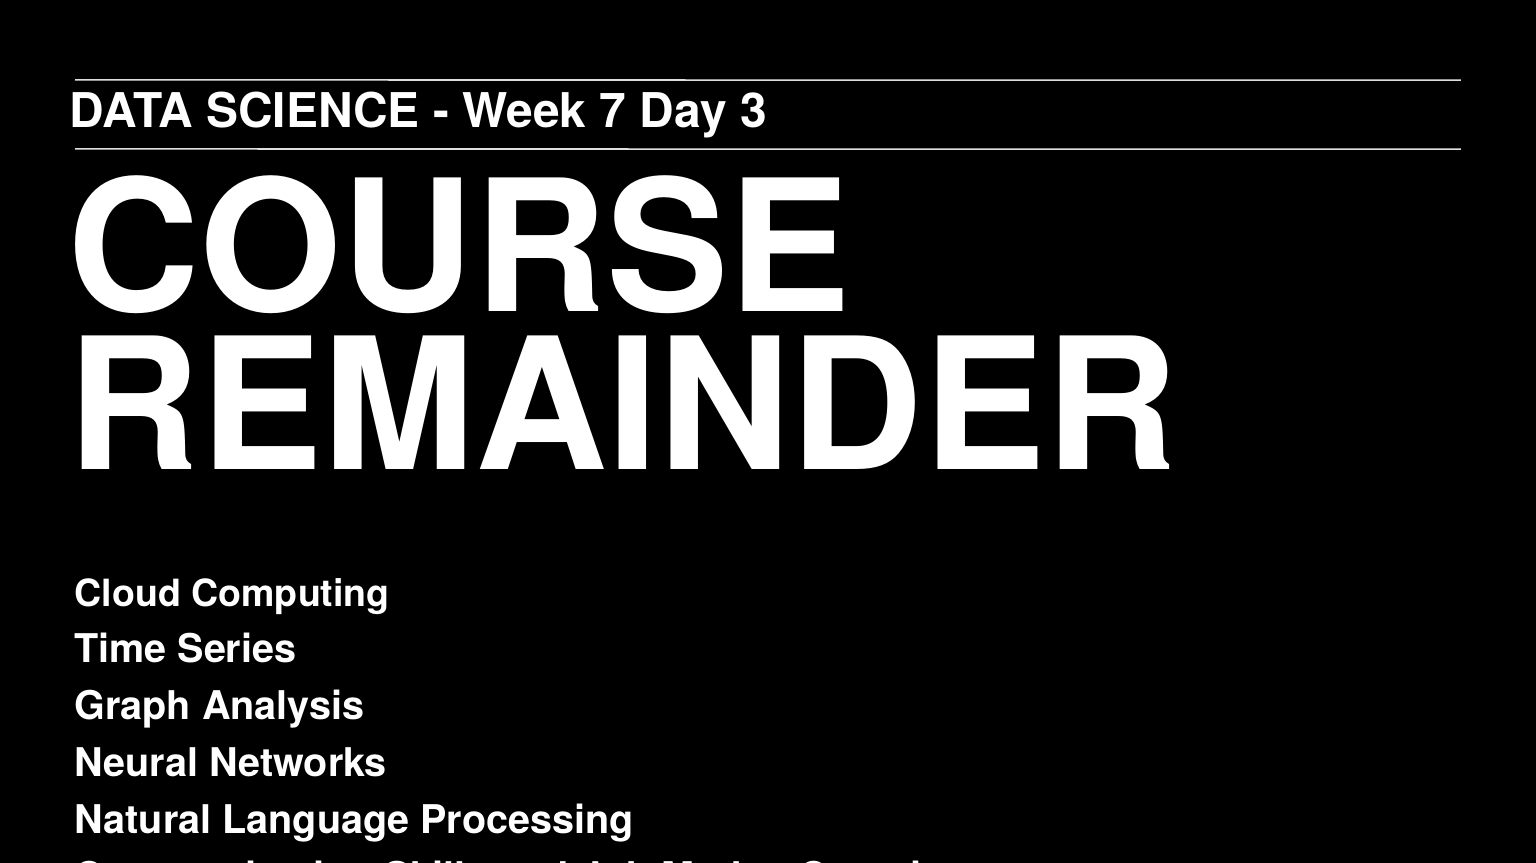

DATA SCIENCE - Week 7 Day 3

COURSE REMAINDER

Cloud Computing
Time Series
Graph Analysis
Neural Networks
Natural Language Processing
Communication Skills and Job Market Overview
Project Presentations (Final 2 sessions)